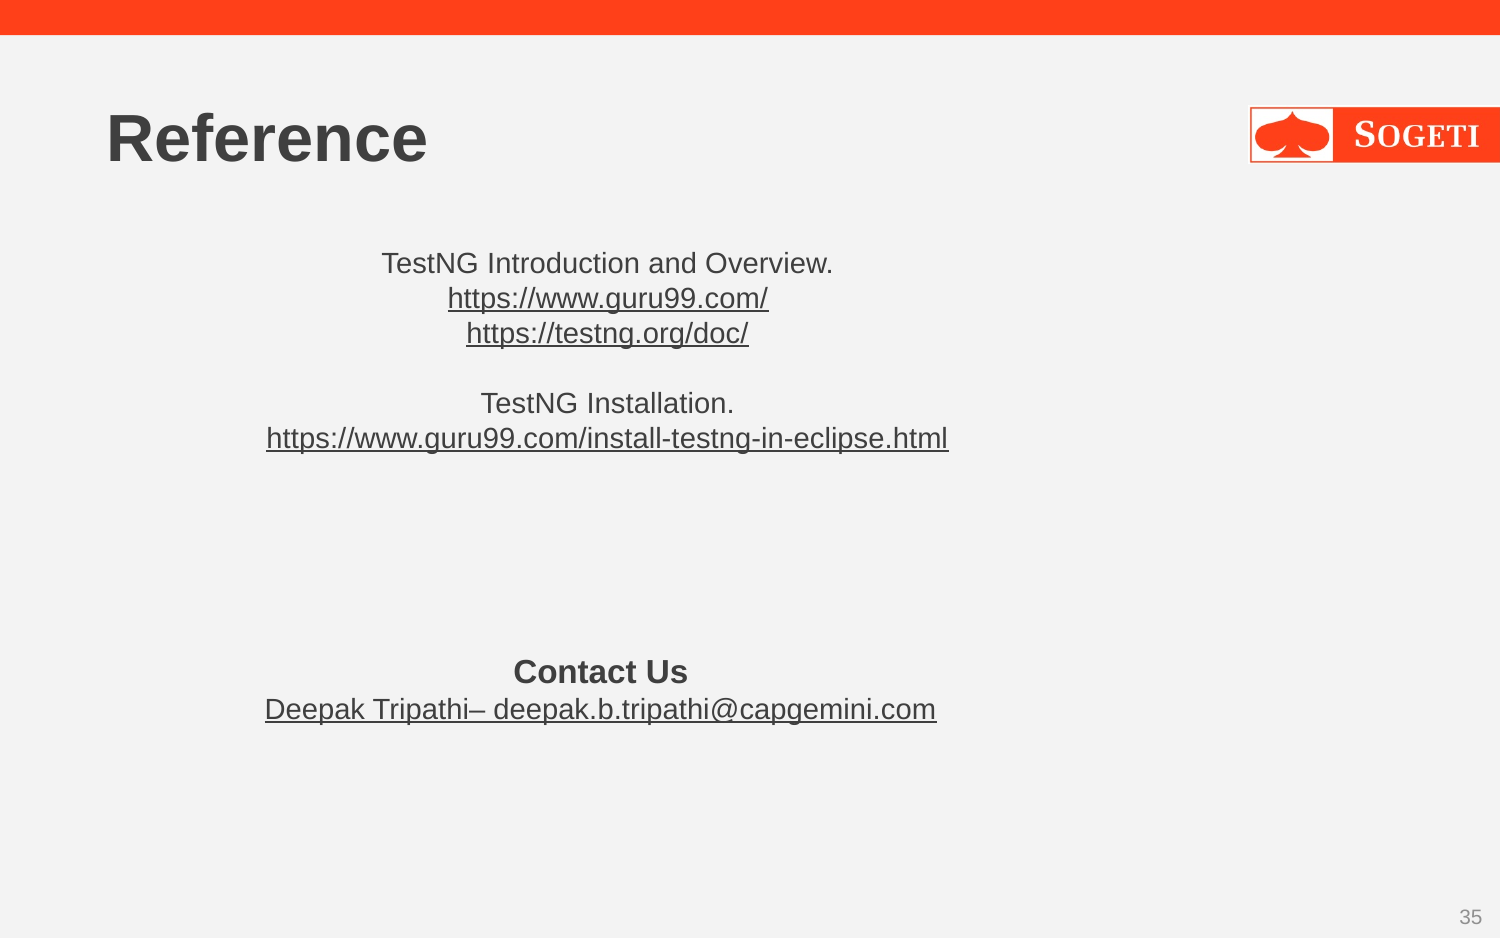

# Reference

TestNG Introduction and Overview.
https://www.guru99.com/
https://testng.org/doc/

TestNG Installation.
https://www.guru99.com/install-testng-in-eclipse.html

Contact Us
Deepak Tripathi– deepak.b.tripathi@capgemini.com

35